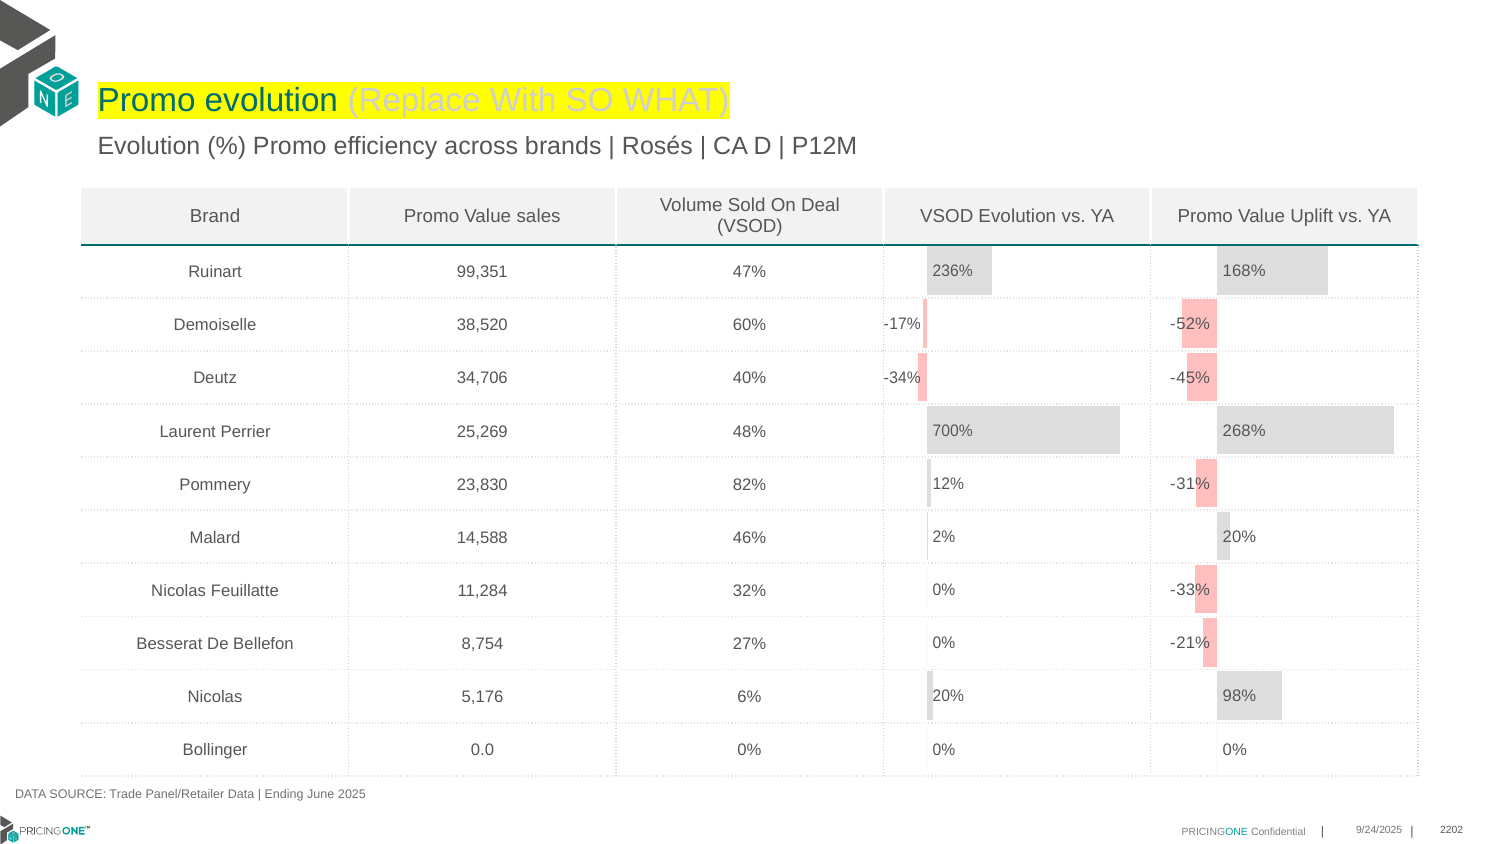

# Promo evolution (Replace With SO WHAT)
Evolution (%) Promo efficiency across brands | Rosés | CA D | P12M
| Brand | Promo Value sales | Volume Sold On Deal (VSOD) | VSOD Evolution vs. YA | Promo Value Uplift vs. YA |
| --- | --- | --- | --- | --- |
| Ruinart | 99,351 | 47% |  |  |
| Demoiselle | 38,520 | 60% |  |  |
| Deutz | 34,706 | 40% |  |  |
| Laurent Perrier | 25,269 | 48% |  |  |
| Pommery | 23,830 | 82% |  |  |
| Malard | 14,588 | 46% |  |  |
| Nicolas Feuillatte | 11,284 | 32% |  |  |
| Besserat De Bellefon | 8,754 | 27% |  |  |
| Nicolas | 5,176 | 6% |  |  |
| Bollinger | 0.0 | 0% |  |  |

### Chart

| Category | VSOD Evaluation vs YA |
|---|---|
| Ruinart | 2.357 |
| Demoiselle | -0.16700000000000004 |
| Deutz | -0.344 |
| Laurent Perrier | 7.0 |
| Pommery | 0.123 |
| Malard | 0.02200000000000002 |
| Nicolas Feuillatte | 0.0 |
| Besserat De Bellefon | 0.0 |
| Nicolas | 0.19999999999999996 |
| Bollinger | 0.0 |

### Chart

| Category | Promo Value Uplift vs YA |
|---|---|
| Ruinart | 1.680842288002728 |
| Demoiselle | -0.5229141371292905 |
| Deutz | -0.4521571672940211 |
| Laurent Perrier | 2.6823476910654027 |
| Pommery | -0.31421924612071306 |
| Malard | 0.20459162521560992 |
| Nicolas Feuillatte | -0.32789752527481586 |
| Besserat De Bellefon | -0.209641905883877 |
| Nicolas | 0.9833397290428418 |
| Bollinger | 0.0 |
DATA SOURCE: Trade Panel/Retailer Data | Ending June 2025

9/24/2025
2202